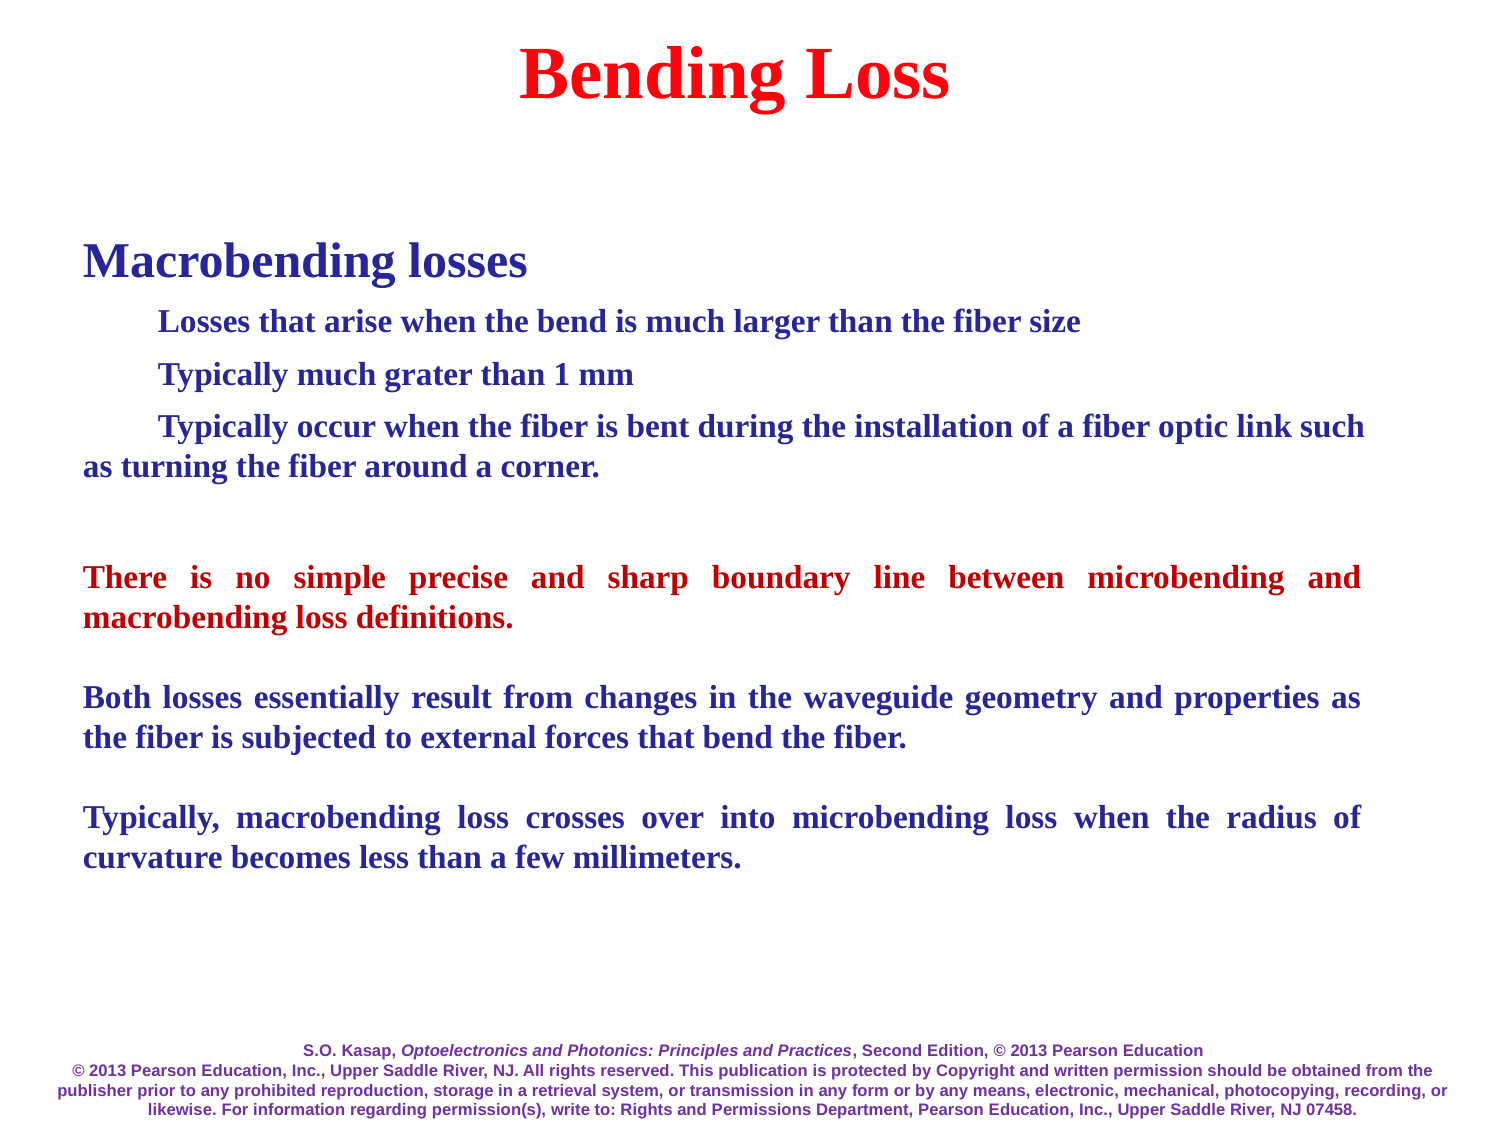

# Bending Loss
Macrobending losses
	Losses that arise when the bend is much larger than the fiber size
	Typically much grater than 1 mm
	Typically occur when the fiber is bent during the installation of a fiber optic link such as turning the fiber around a corner.
There is no simple precise and sharp boundary line between microbending and macrobending loss definitions.

Both losses essentially result from changes in the waveguide geometry and properties as the fiber is subjected to external forces that bend the fiber.

Typically, macrobending loss crosses over into microbending loss when the radius of curvature becomes less than a few millimeters.